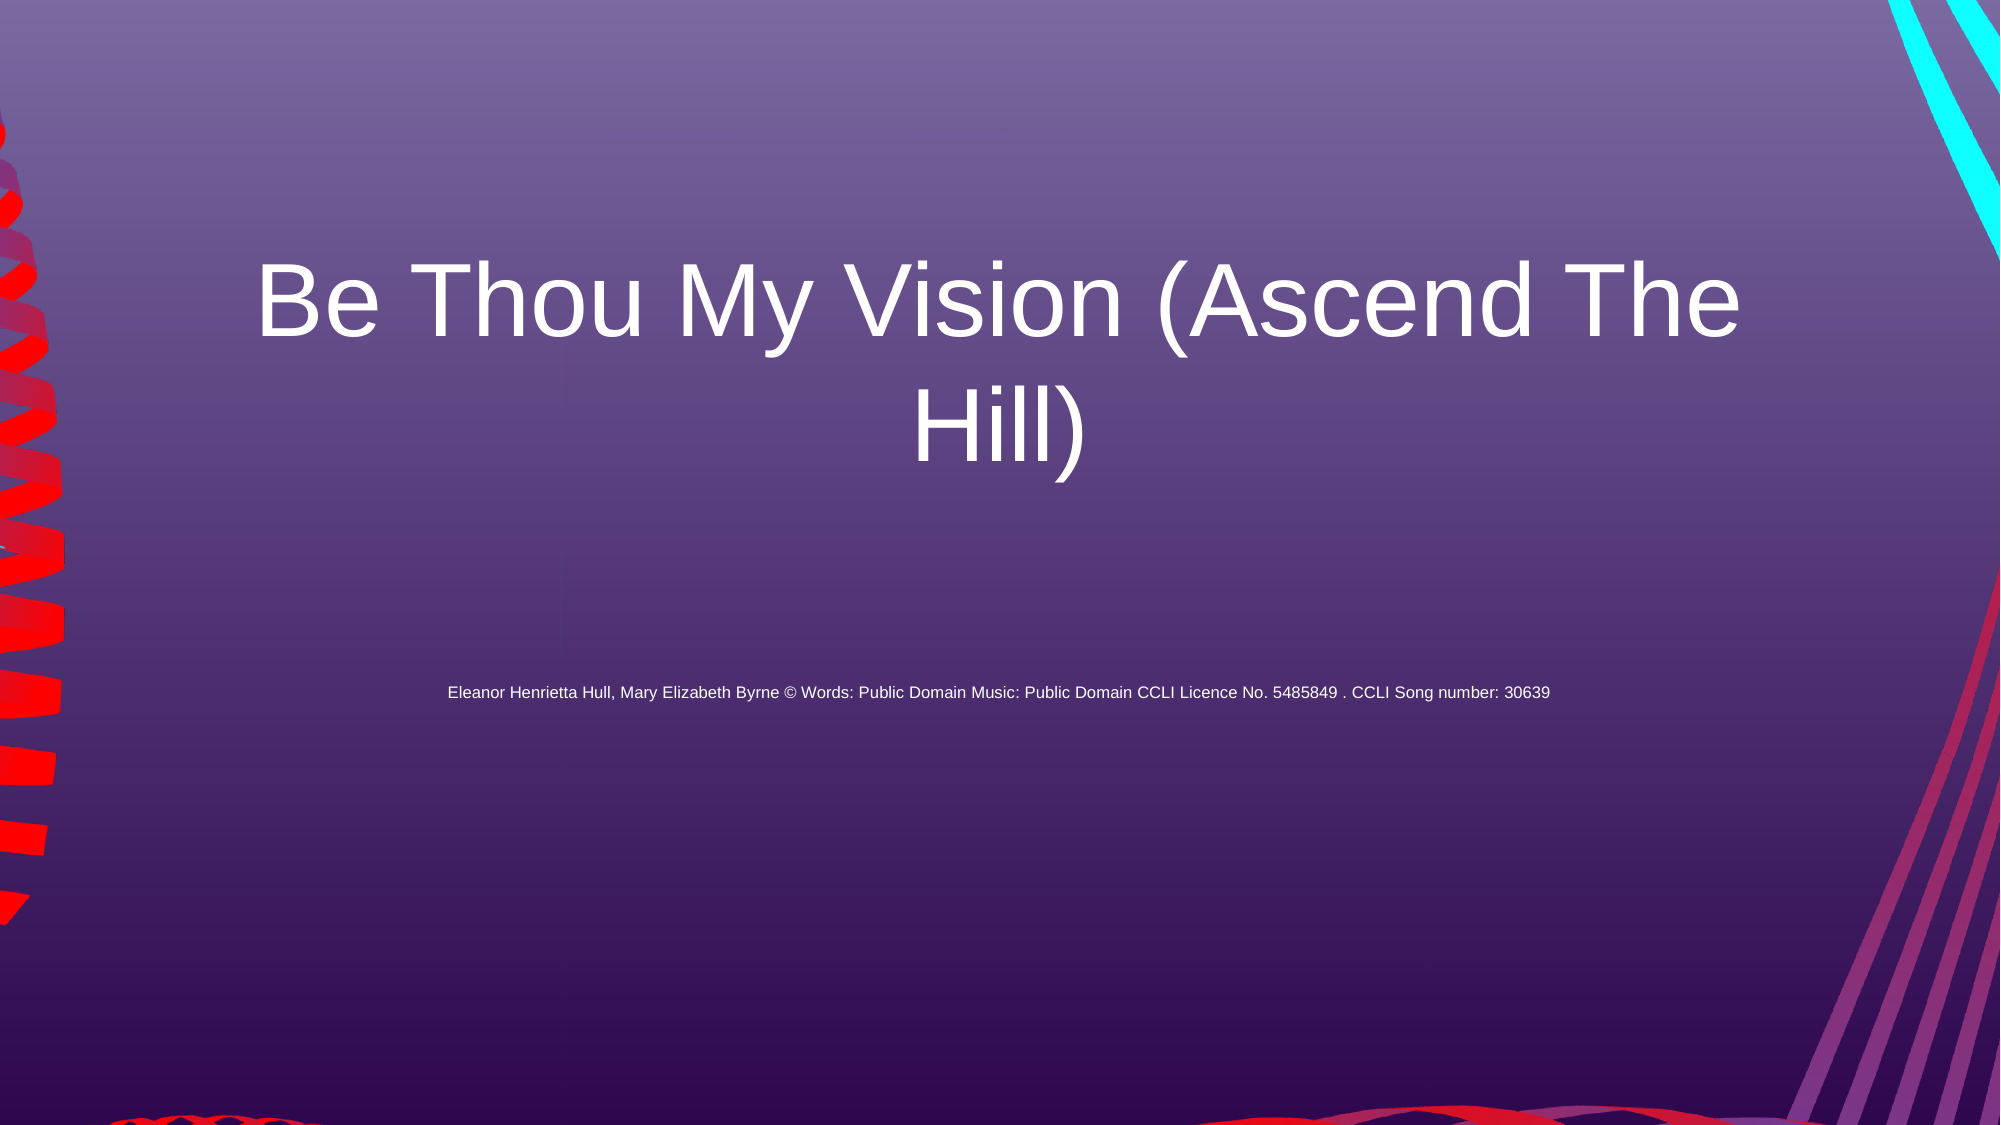

Be Thou My Vision (Ascend The Hill)
Eleanor Henrietta Hull, Mary Elizabeth Byrne © Words: Public Domain Music: Public Domain CCLI Licence No. 5485849 . CCLI Song number: 30639